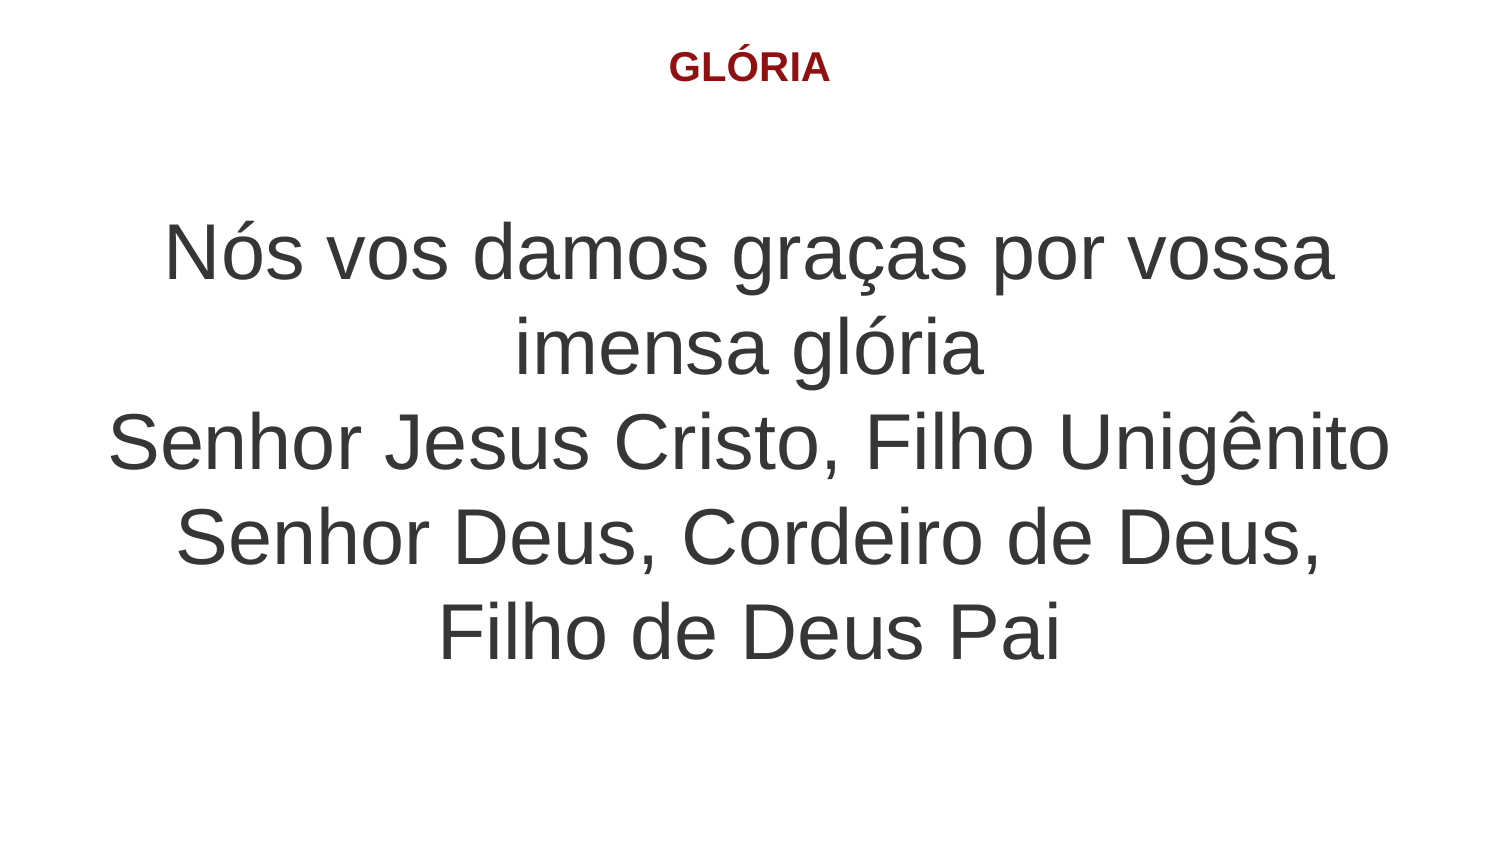

GLÓRIA
Nós vos damos graças por vossa imensa glória
Senhor Jesus Cristo, Filho Unigênito
Senhor Deus, Cordeiro de Deus, Filho de Deus Pai